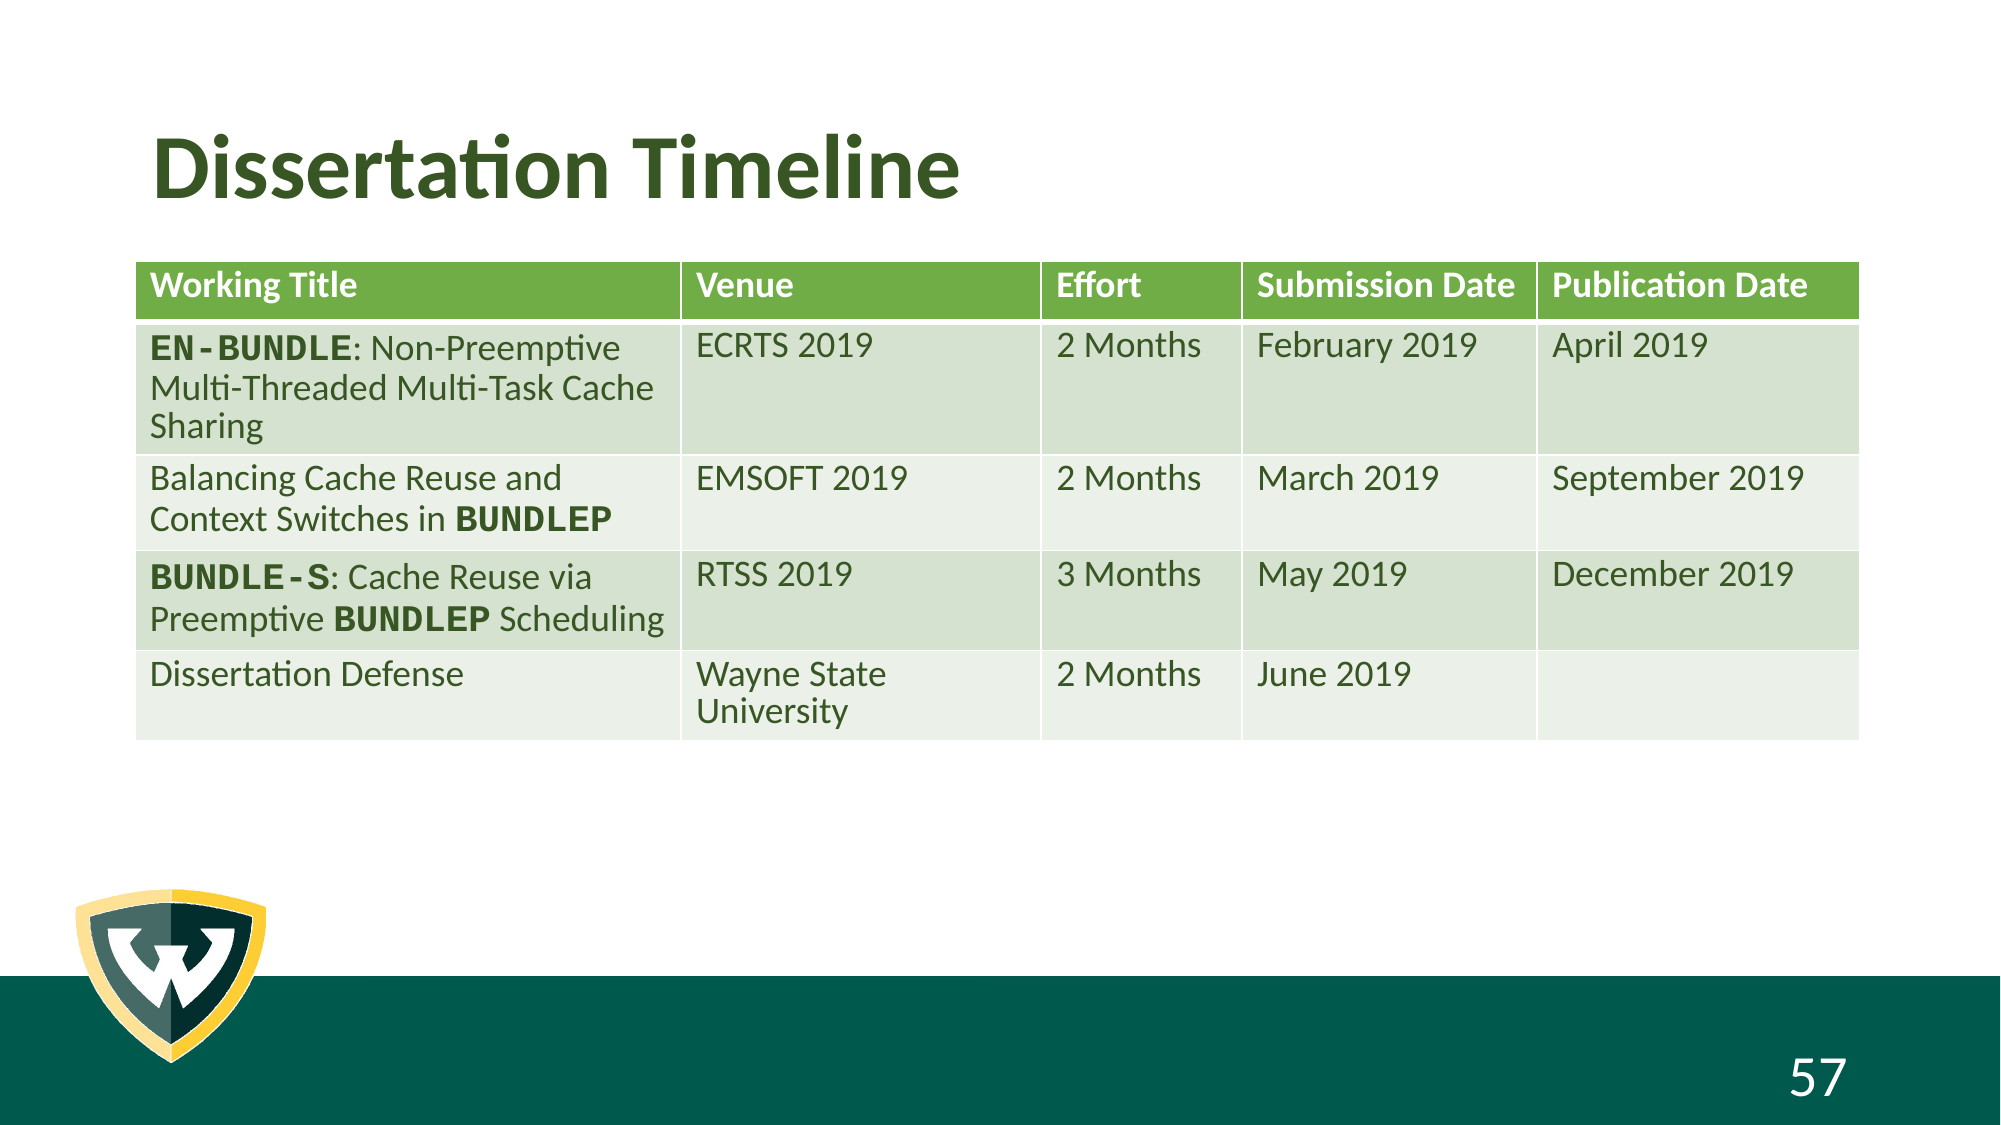

# Dissertation Timeline
| Working Title | Venue | Effort | Submission Date | Publication Date |
| --- | --- | --- | --- | --- |
| EN-BUNDLE: Non-Preemptive Multi-Threaded Multi-Task Cache Sharing | ECRTS 2019 | 2 Months | February 2019 | April 2019 |
| Balancing Cache Reuse and Context Switches in BUNDLEP | EMSOFT 2019 | 2 Months | March 2019 | September 2019 |
| BUNDLE-S: Cache Reuse via Preemptive BUNDLEP Scheduling | RTSS 2019 | 3 Months | May 2019 | December 2019 |
| Dissertation Defense | Wayne State University | 2 Months | June 2019 |  |
57